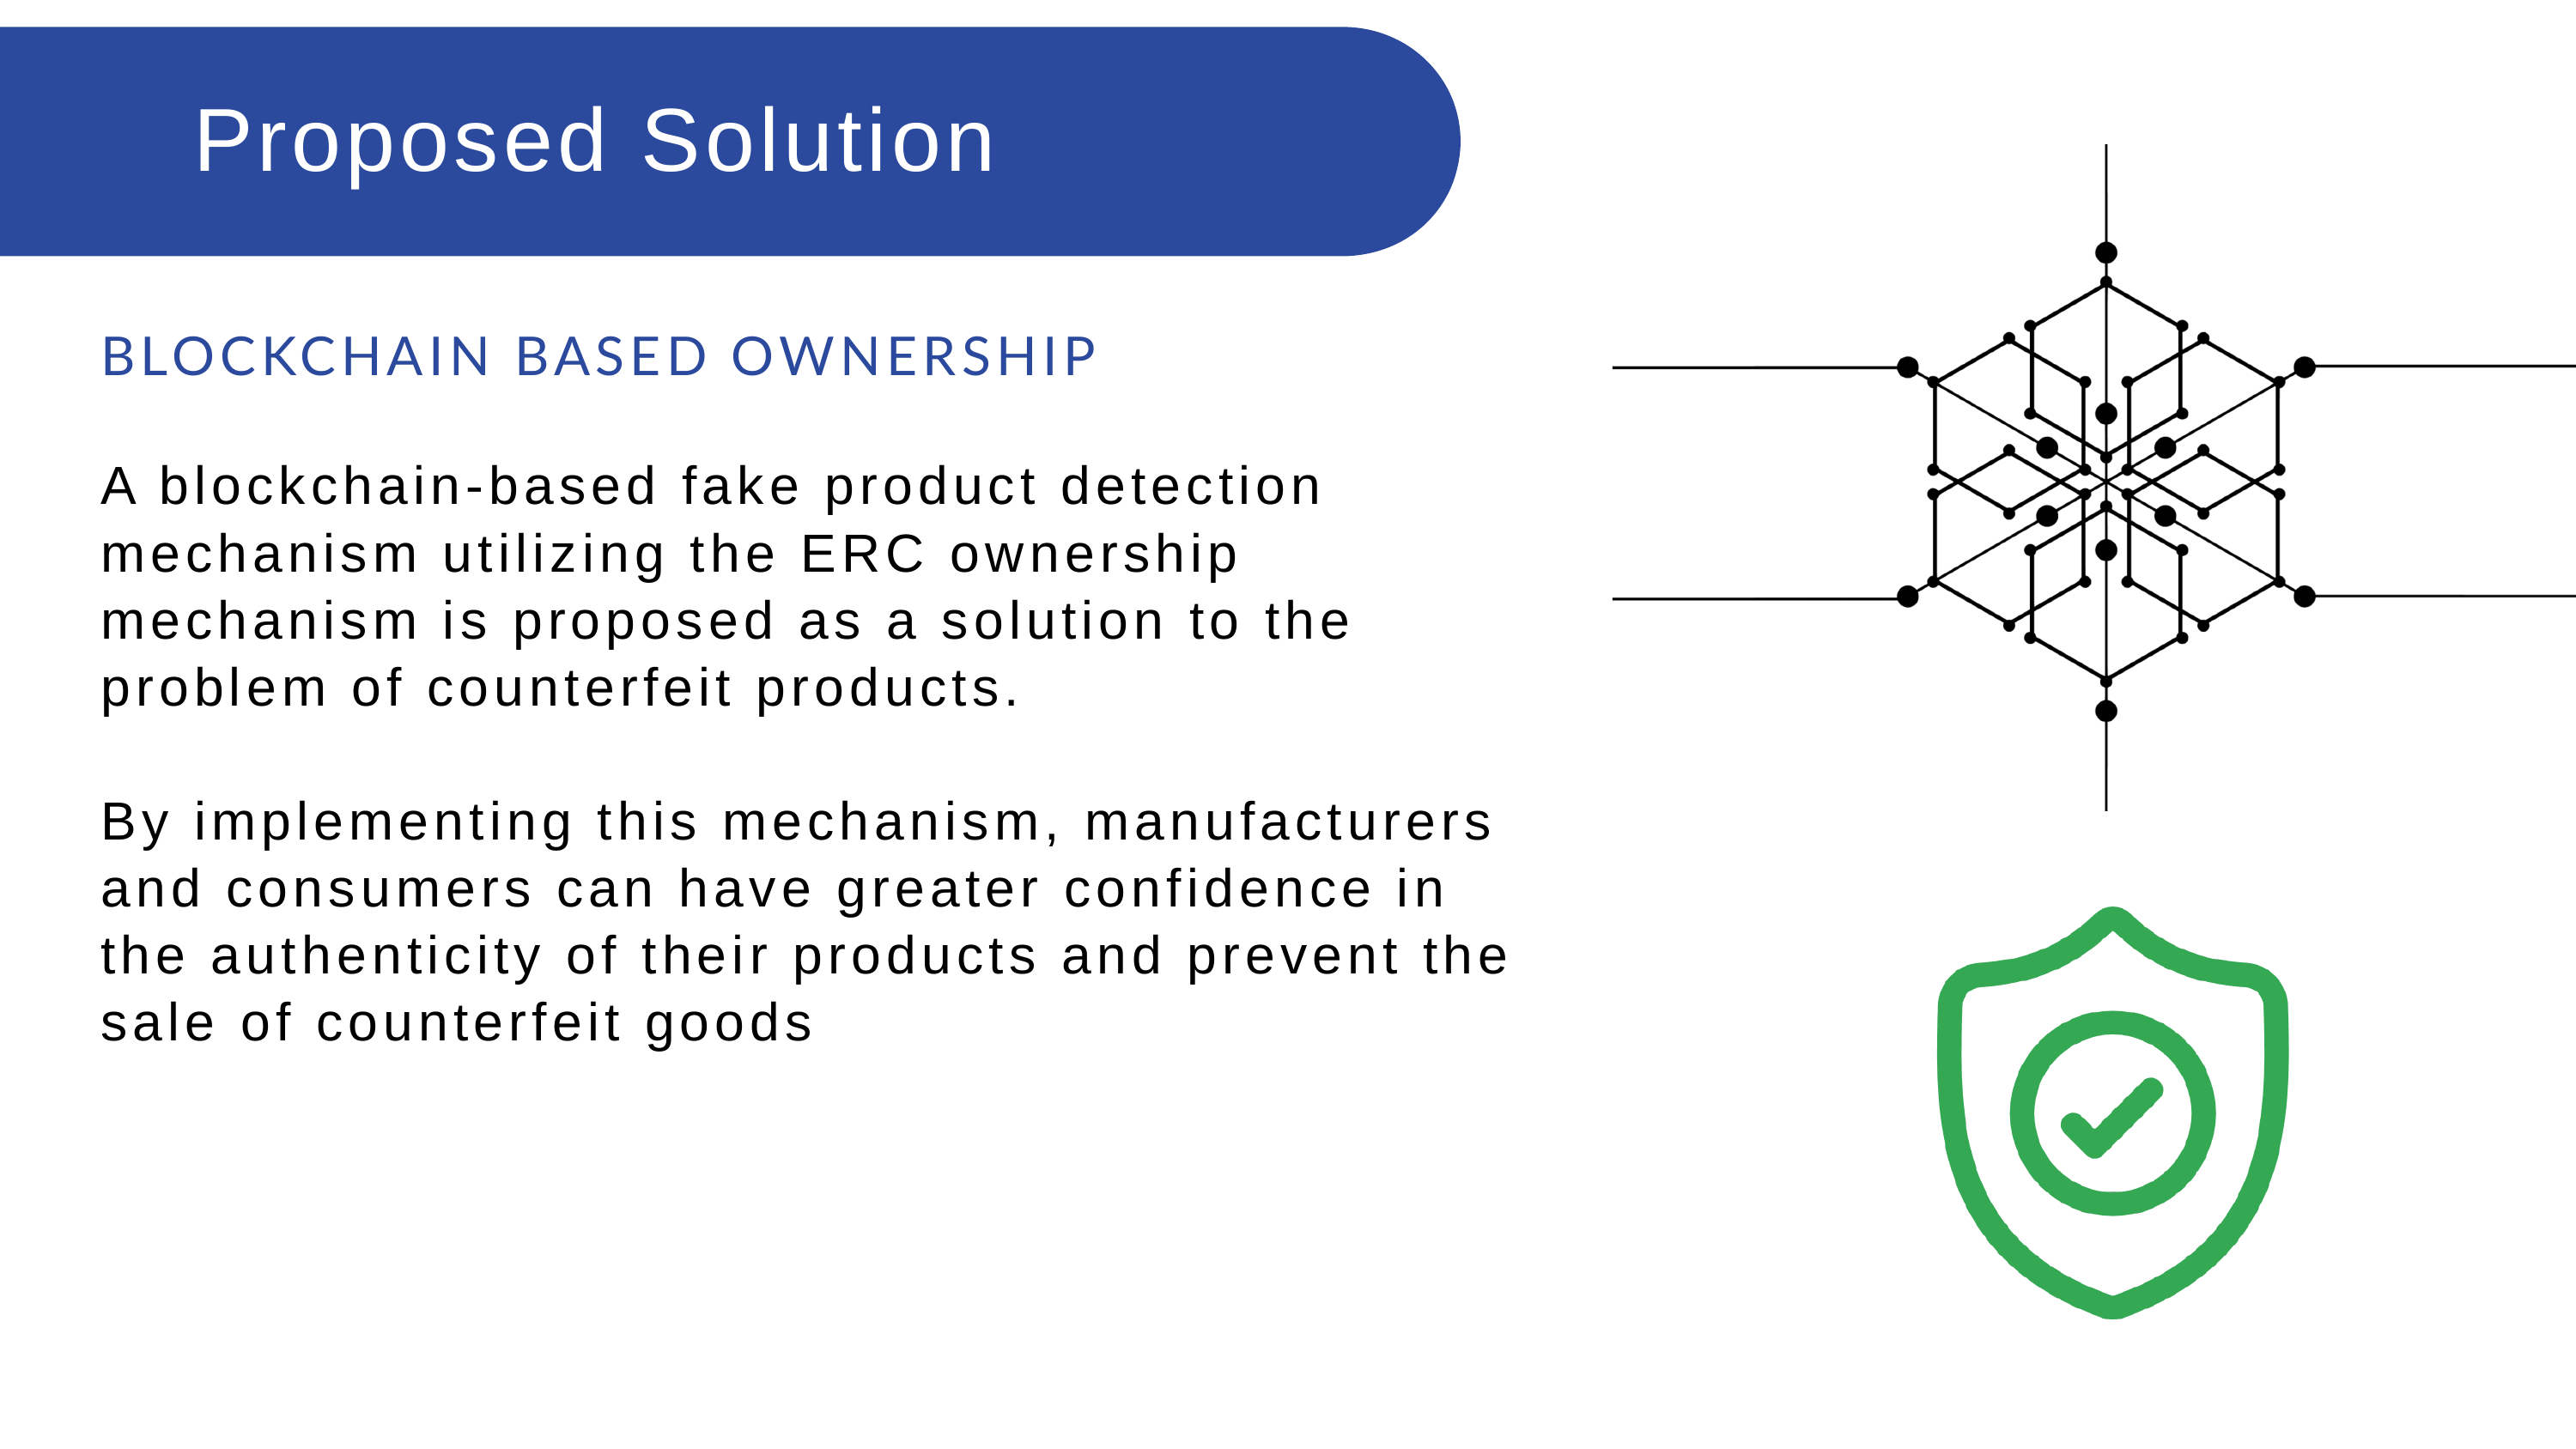

Proposed Solution

BLOCKCHAIN BASED OWNERSHIP
A blockchain-based fake product detection mechanism utilizing the ERC ownership mechanism is proposed as a solution to the problem of counterfeit products.

By implementing this mechanism, manufacturers and consumers can have greater confidence in the authenticity of their products and prevent the sale of counterfeit goods